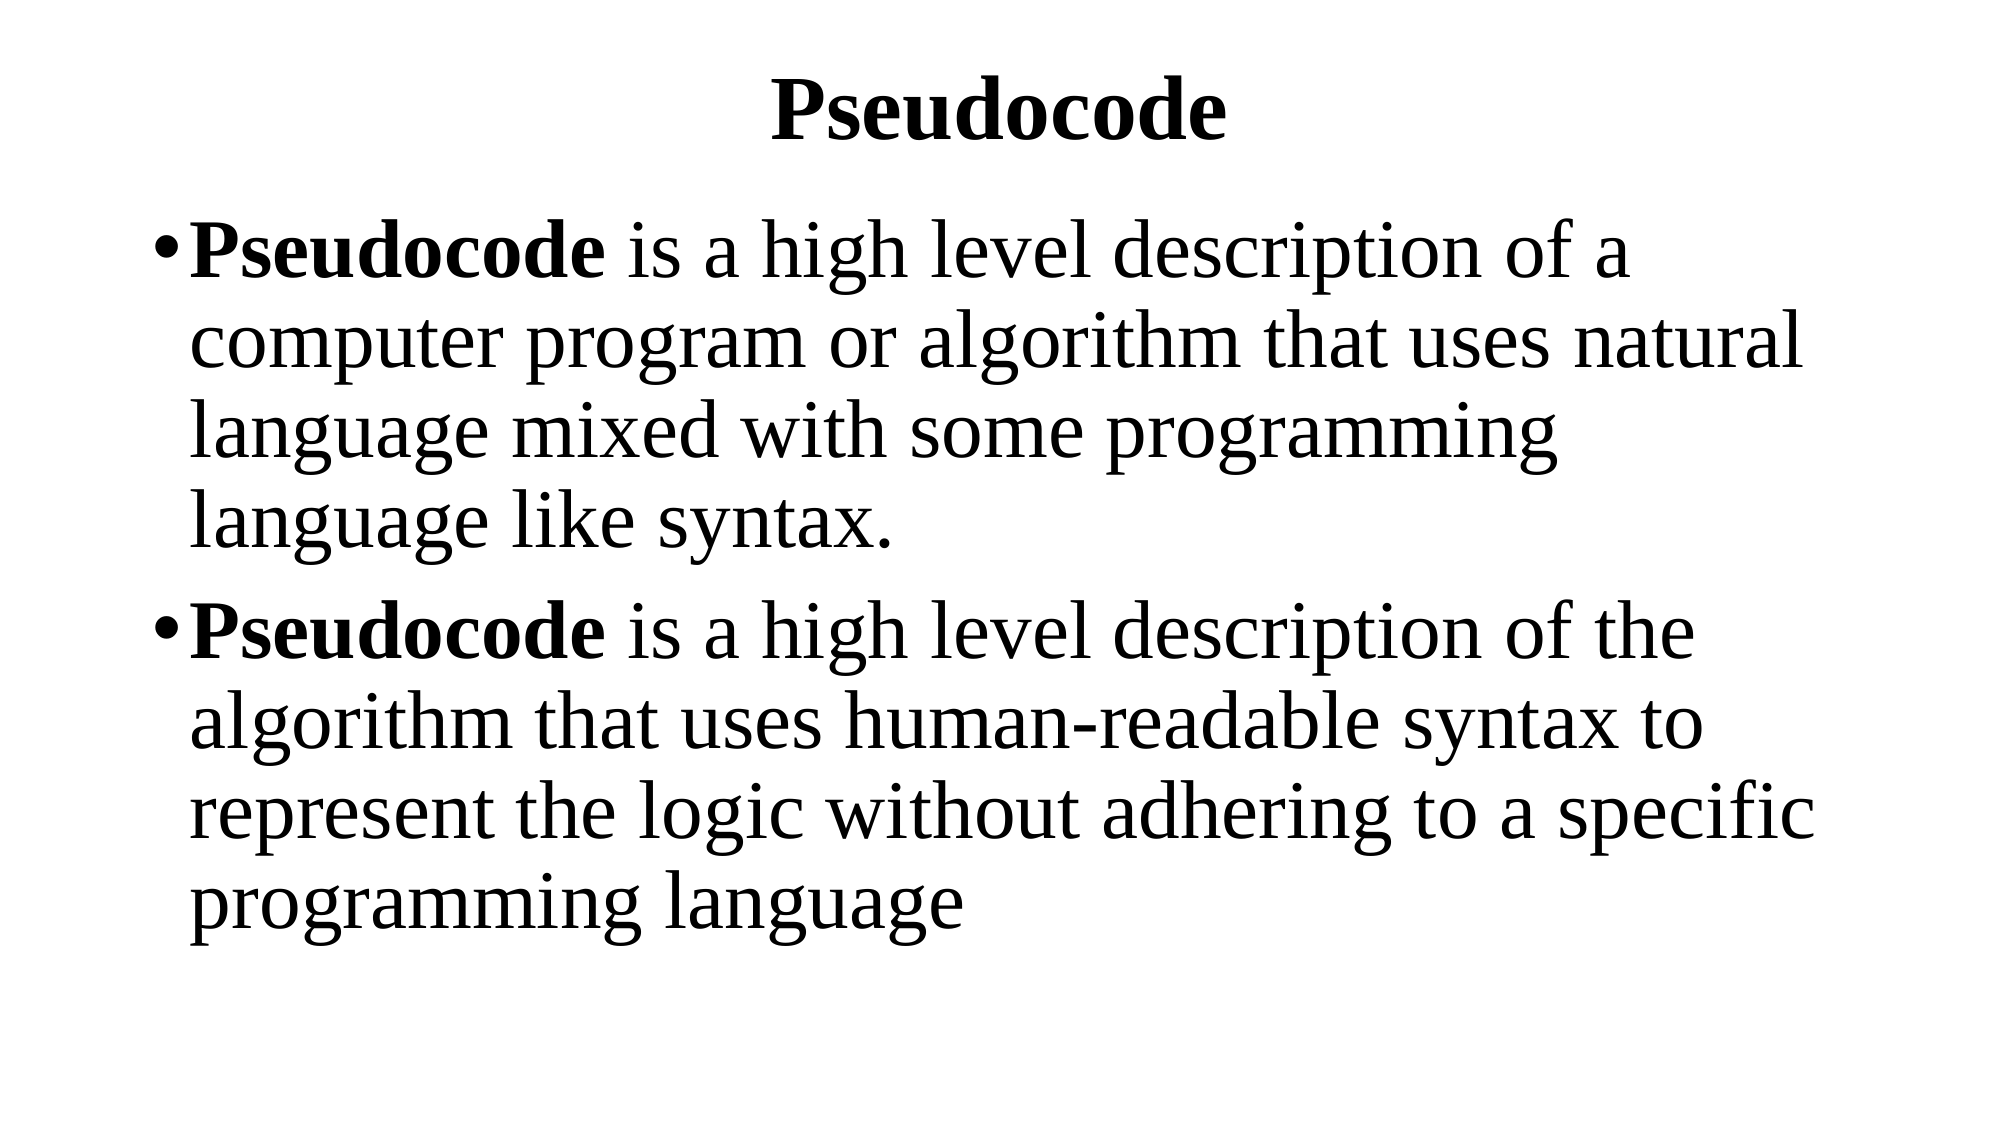

# Pseudocode
Pseudocode is a high level description of a computer program or algorithm that uses natural language mixed with some programming language like syntax.
Pseudocode is a high level description of the algorithm that uses human-readable syntax to represent the logic without adhering to a specific programming language